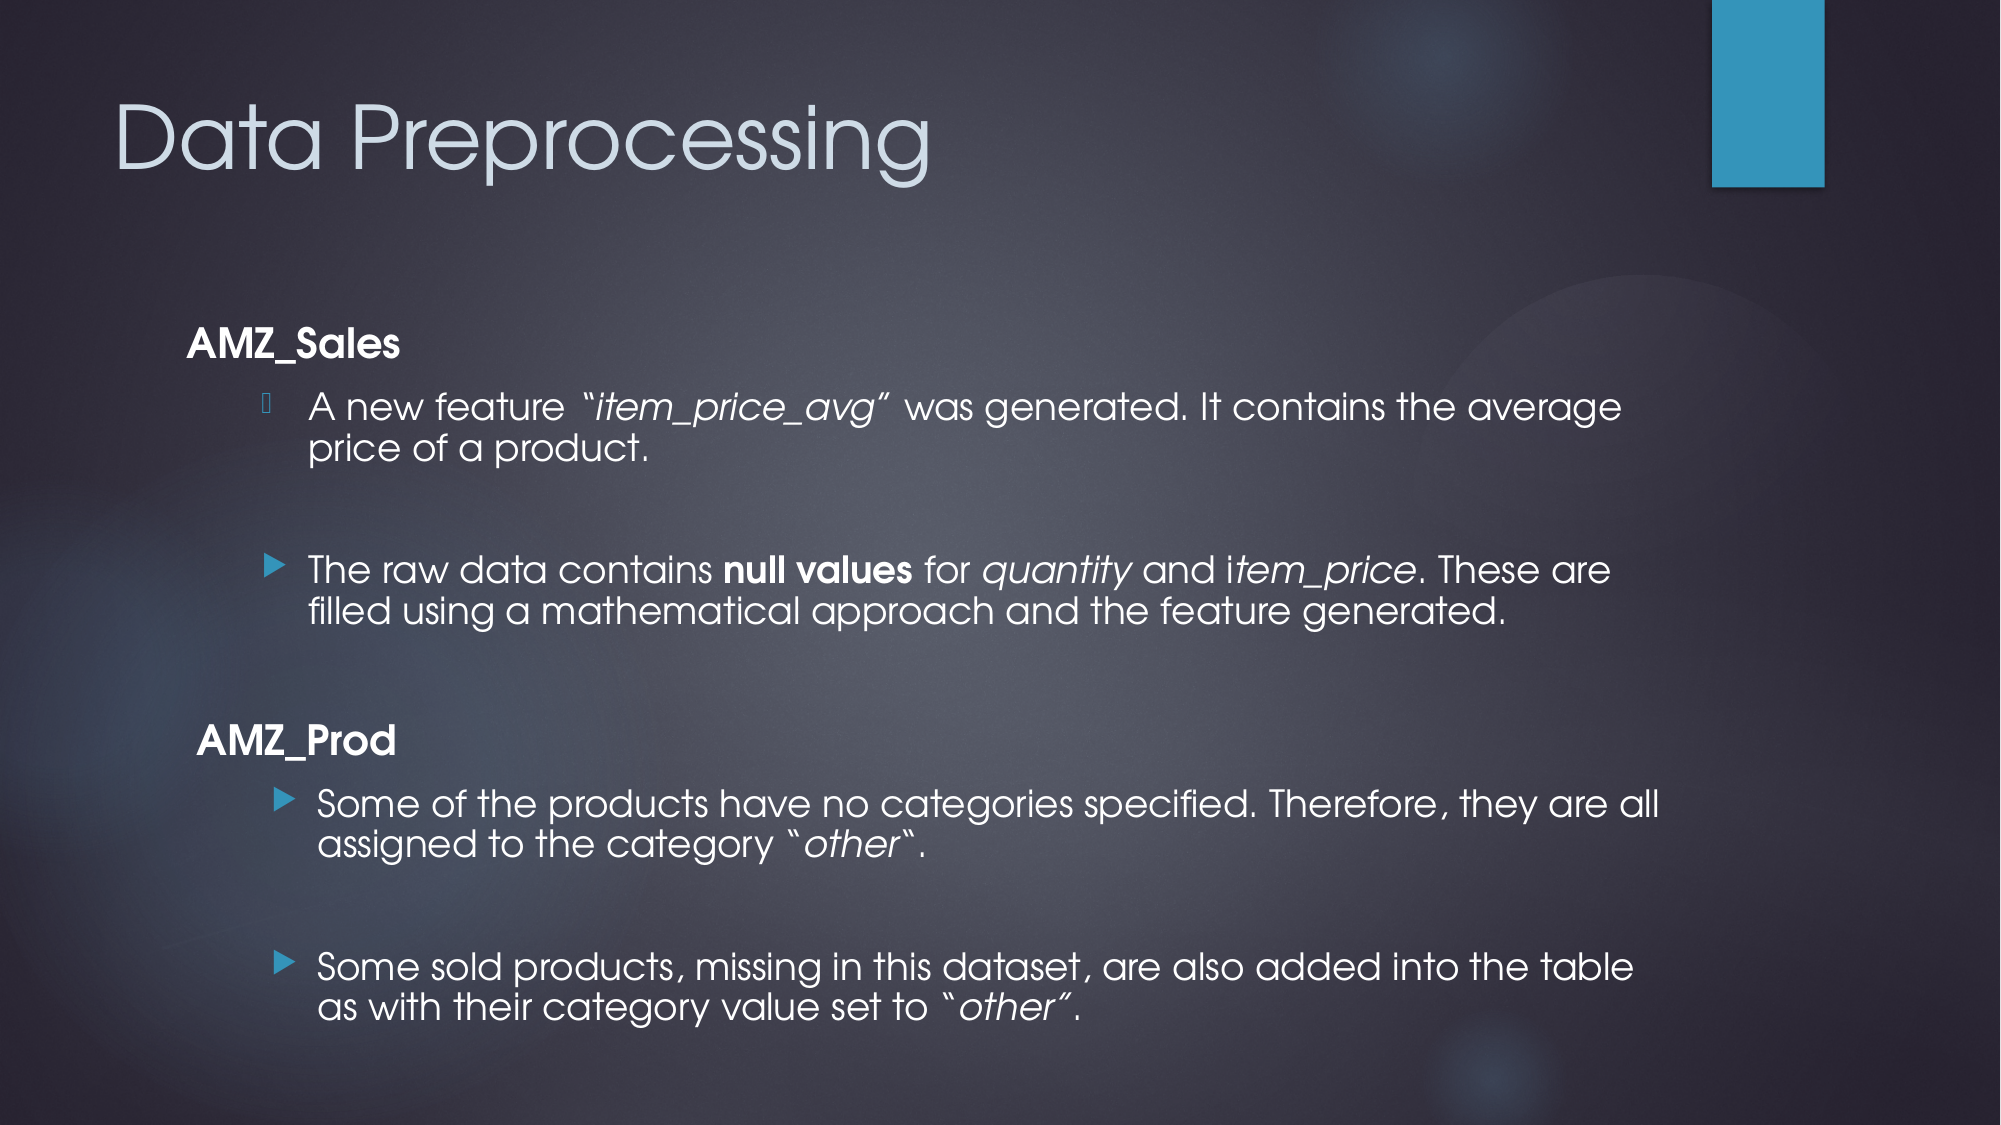

# Data Preprocessing
AMZ_Sales
A new feature “item_price_avg” was generated. It contains the average price of a product.

The raw data contains null values for quantity and item_price. These are filled using a mathematical approach and the feature generated.

AMZ_Prod
Some of the products have no categories specified. Therefore, they are all assigned to the category “other“.

Some sold products, missing in this dataset, are also added into the table as with their category value set to “other”.